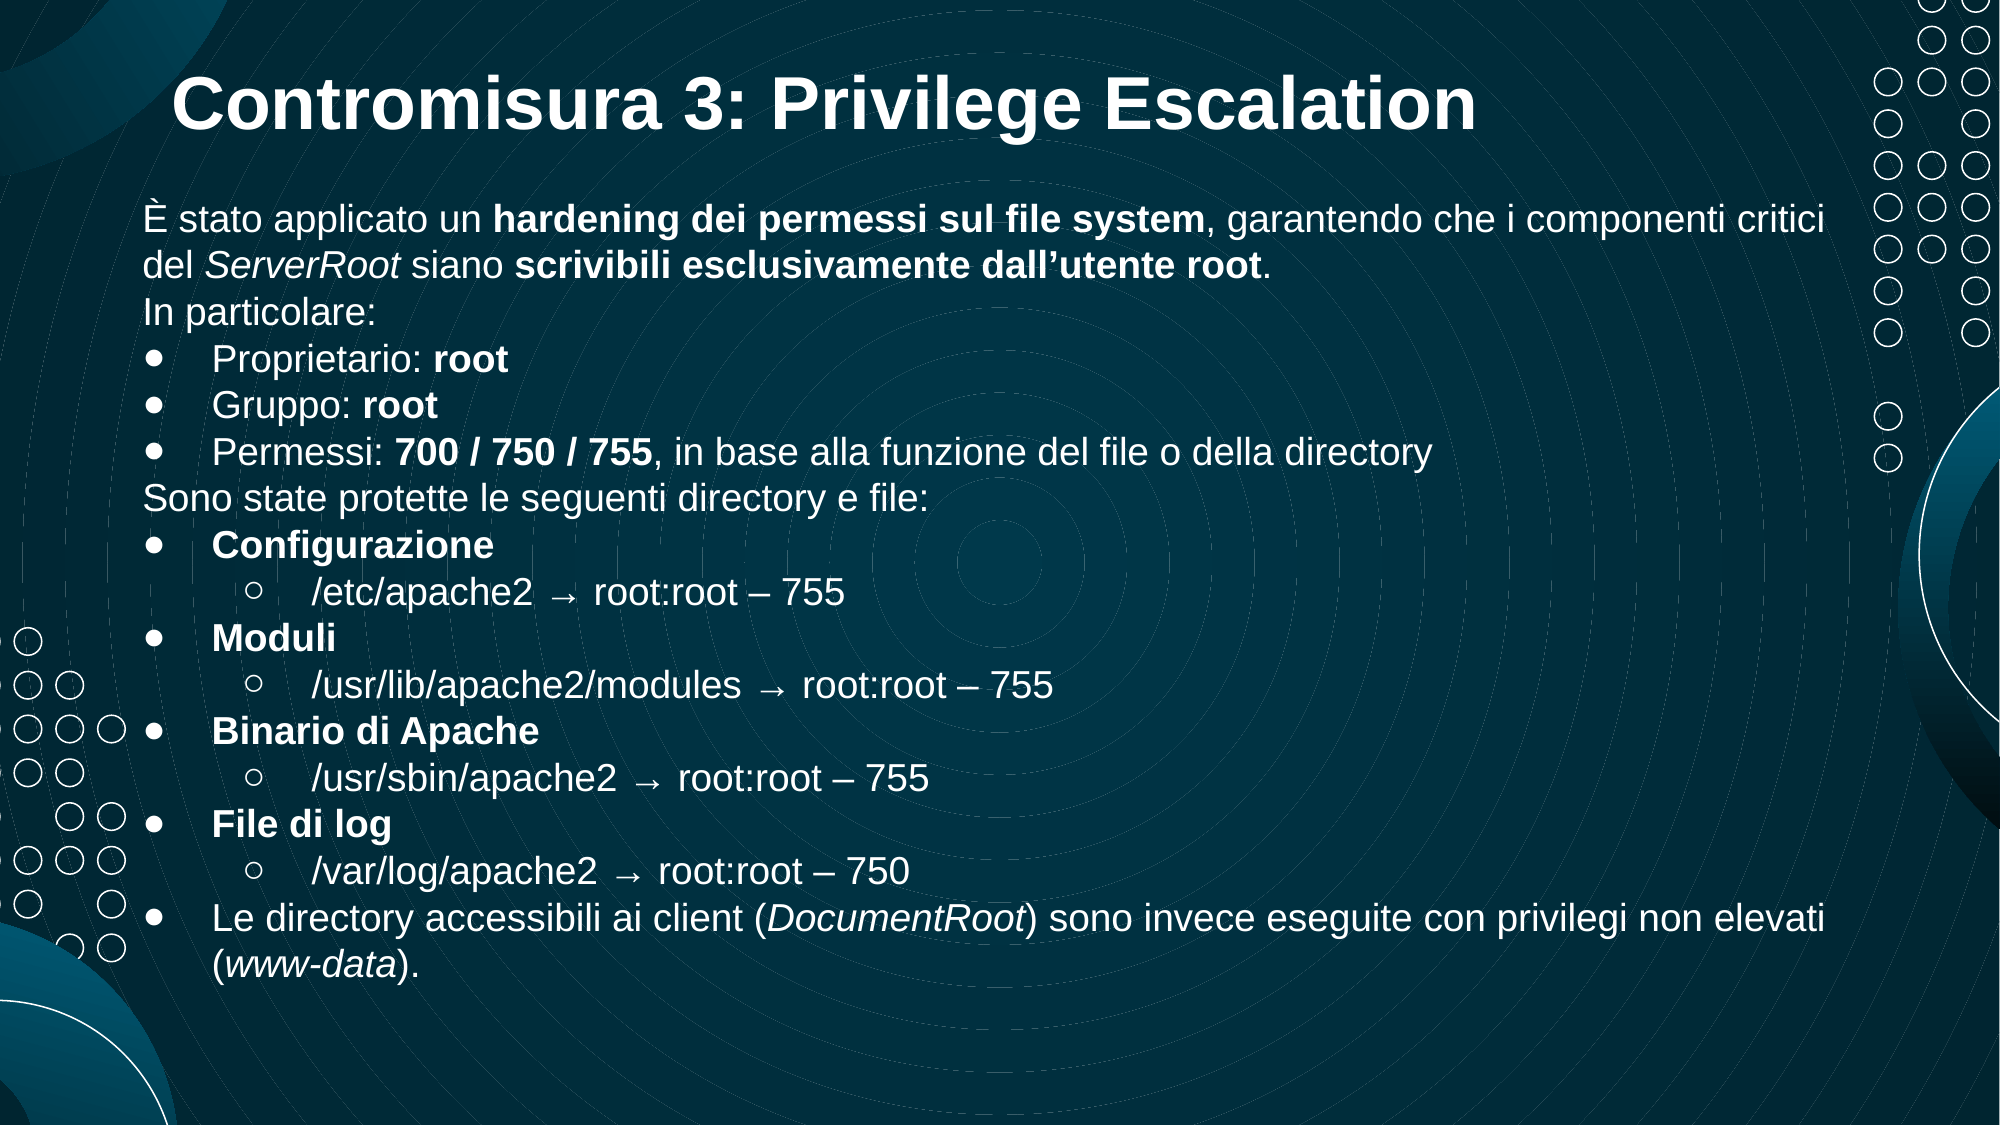

# Contromisura 3: Privilege Escalation
È stato applicato un hardening dei permessi sul file system, garantendo che i componenti critici del ServerRoot siano scrivibili esclusivamente dall’utente root.
In particolare:
Proprietario: root
Gruppo: root
Permessi: 700 / 750 / 755, in base alla funzione del file o della directory
Sono state protette le seguenti directory e file:
Configurazione
/etc/apache2 → root:root – 755
Moduli
/usr/lib/apache2/modules → root:root – 755
Binario di Apache
/usr/sbin/apache2 → root:root – 755
File di log
/var/log/apache2 → root:root – 750
Le directory accessibili ai client (DocumentRoot) sono invece eseguite con privilegi non elevati (www-data).